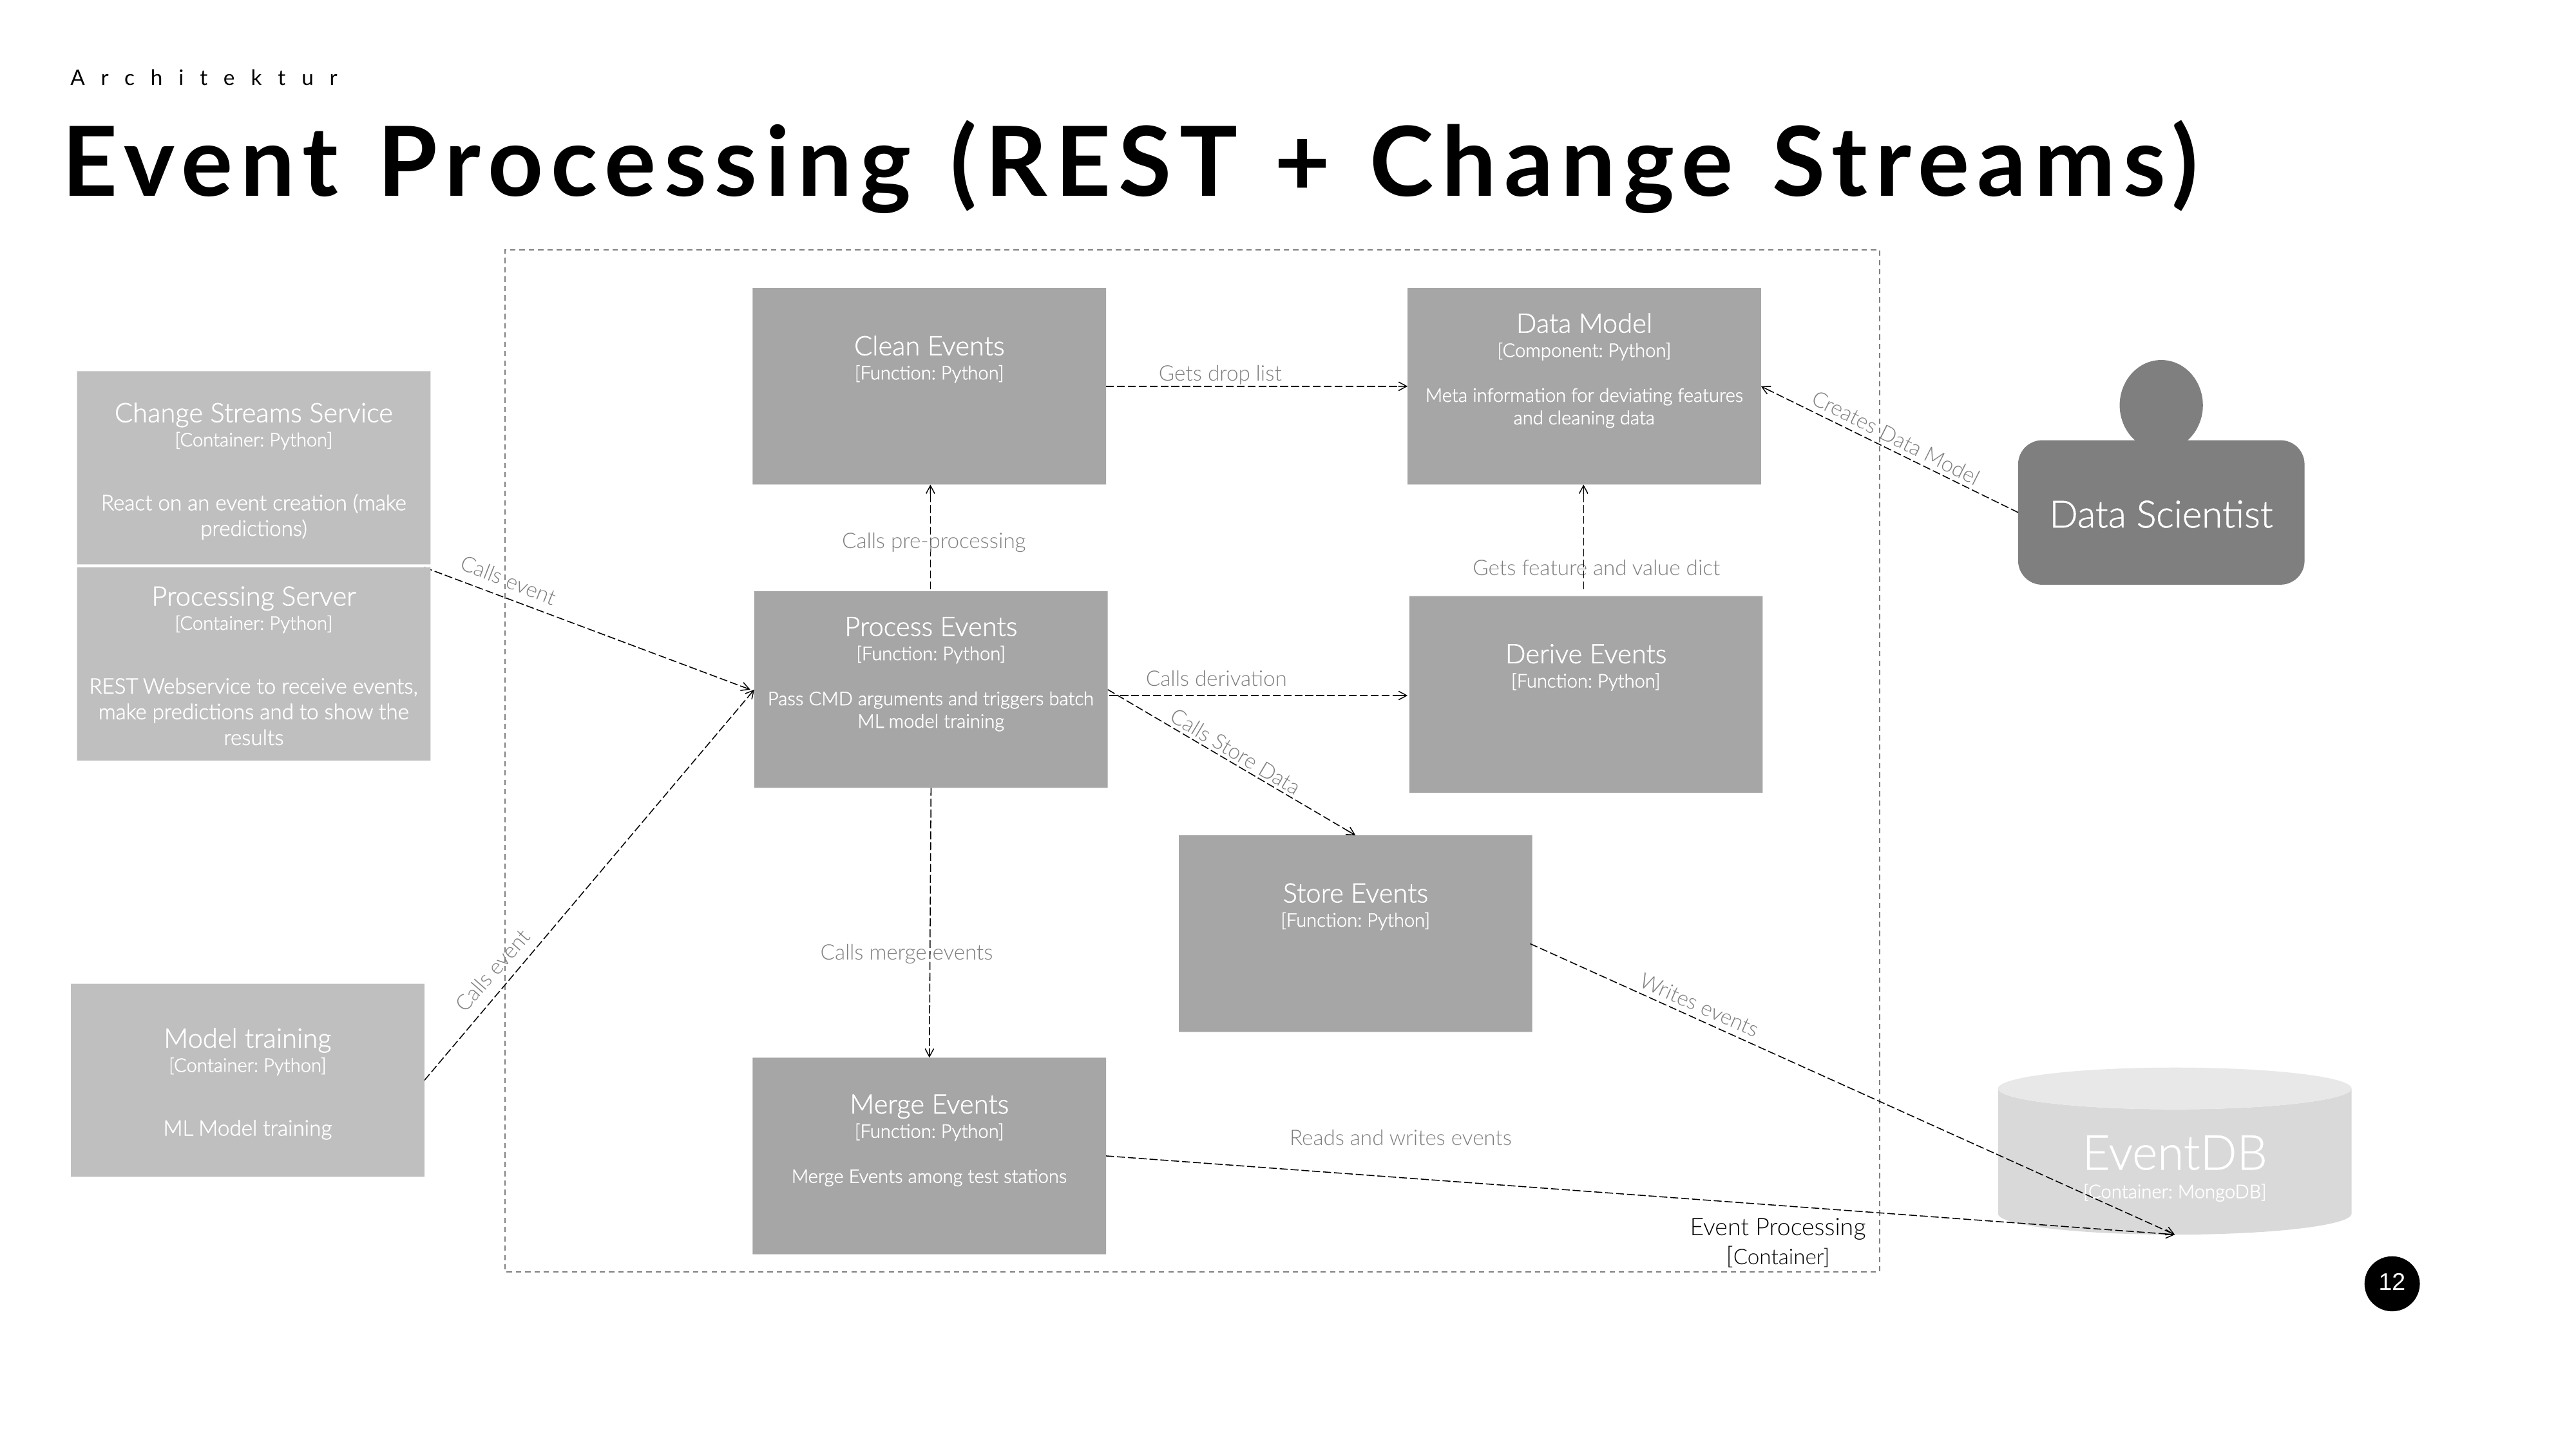

Architektur
Event Processing (REST + Change Streams)

Clean Events
[Function: Python]

Data Model
[Component: Python]

Meta information for deviating features and cleaning data

Gets drop list

Data Scientist
Change Streams Service
[Container: Python]

React on an event creation (make predictions)
Creates Data Model
Calls pre-processing
Gets feature and value dict
Processing Server
[Container: Python]

REST Webservice to receive events, make predictions and to show the results
Process Events
[Function: Python]

Pass CMD arguments and triggers batch ML model training

Derive Events
[Function: Python]

Calls event
Calls derivation
Calls Store Data
Store Events
[Function: Python]

Calls event
Calls merge events
Model training
[Container: Python]

ML Model training
Writes events
Merge Events
[Function: Python]

Merge Events among test stations

EventDB
[Container: MongoDB]
Reads and writes events
Event Processing
[Container]